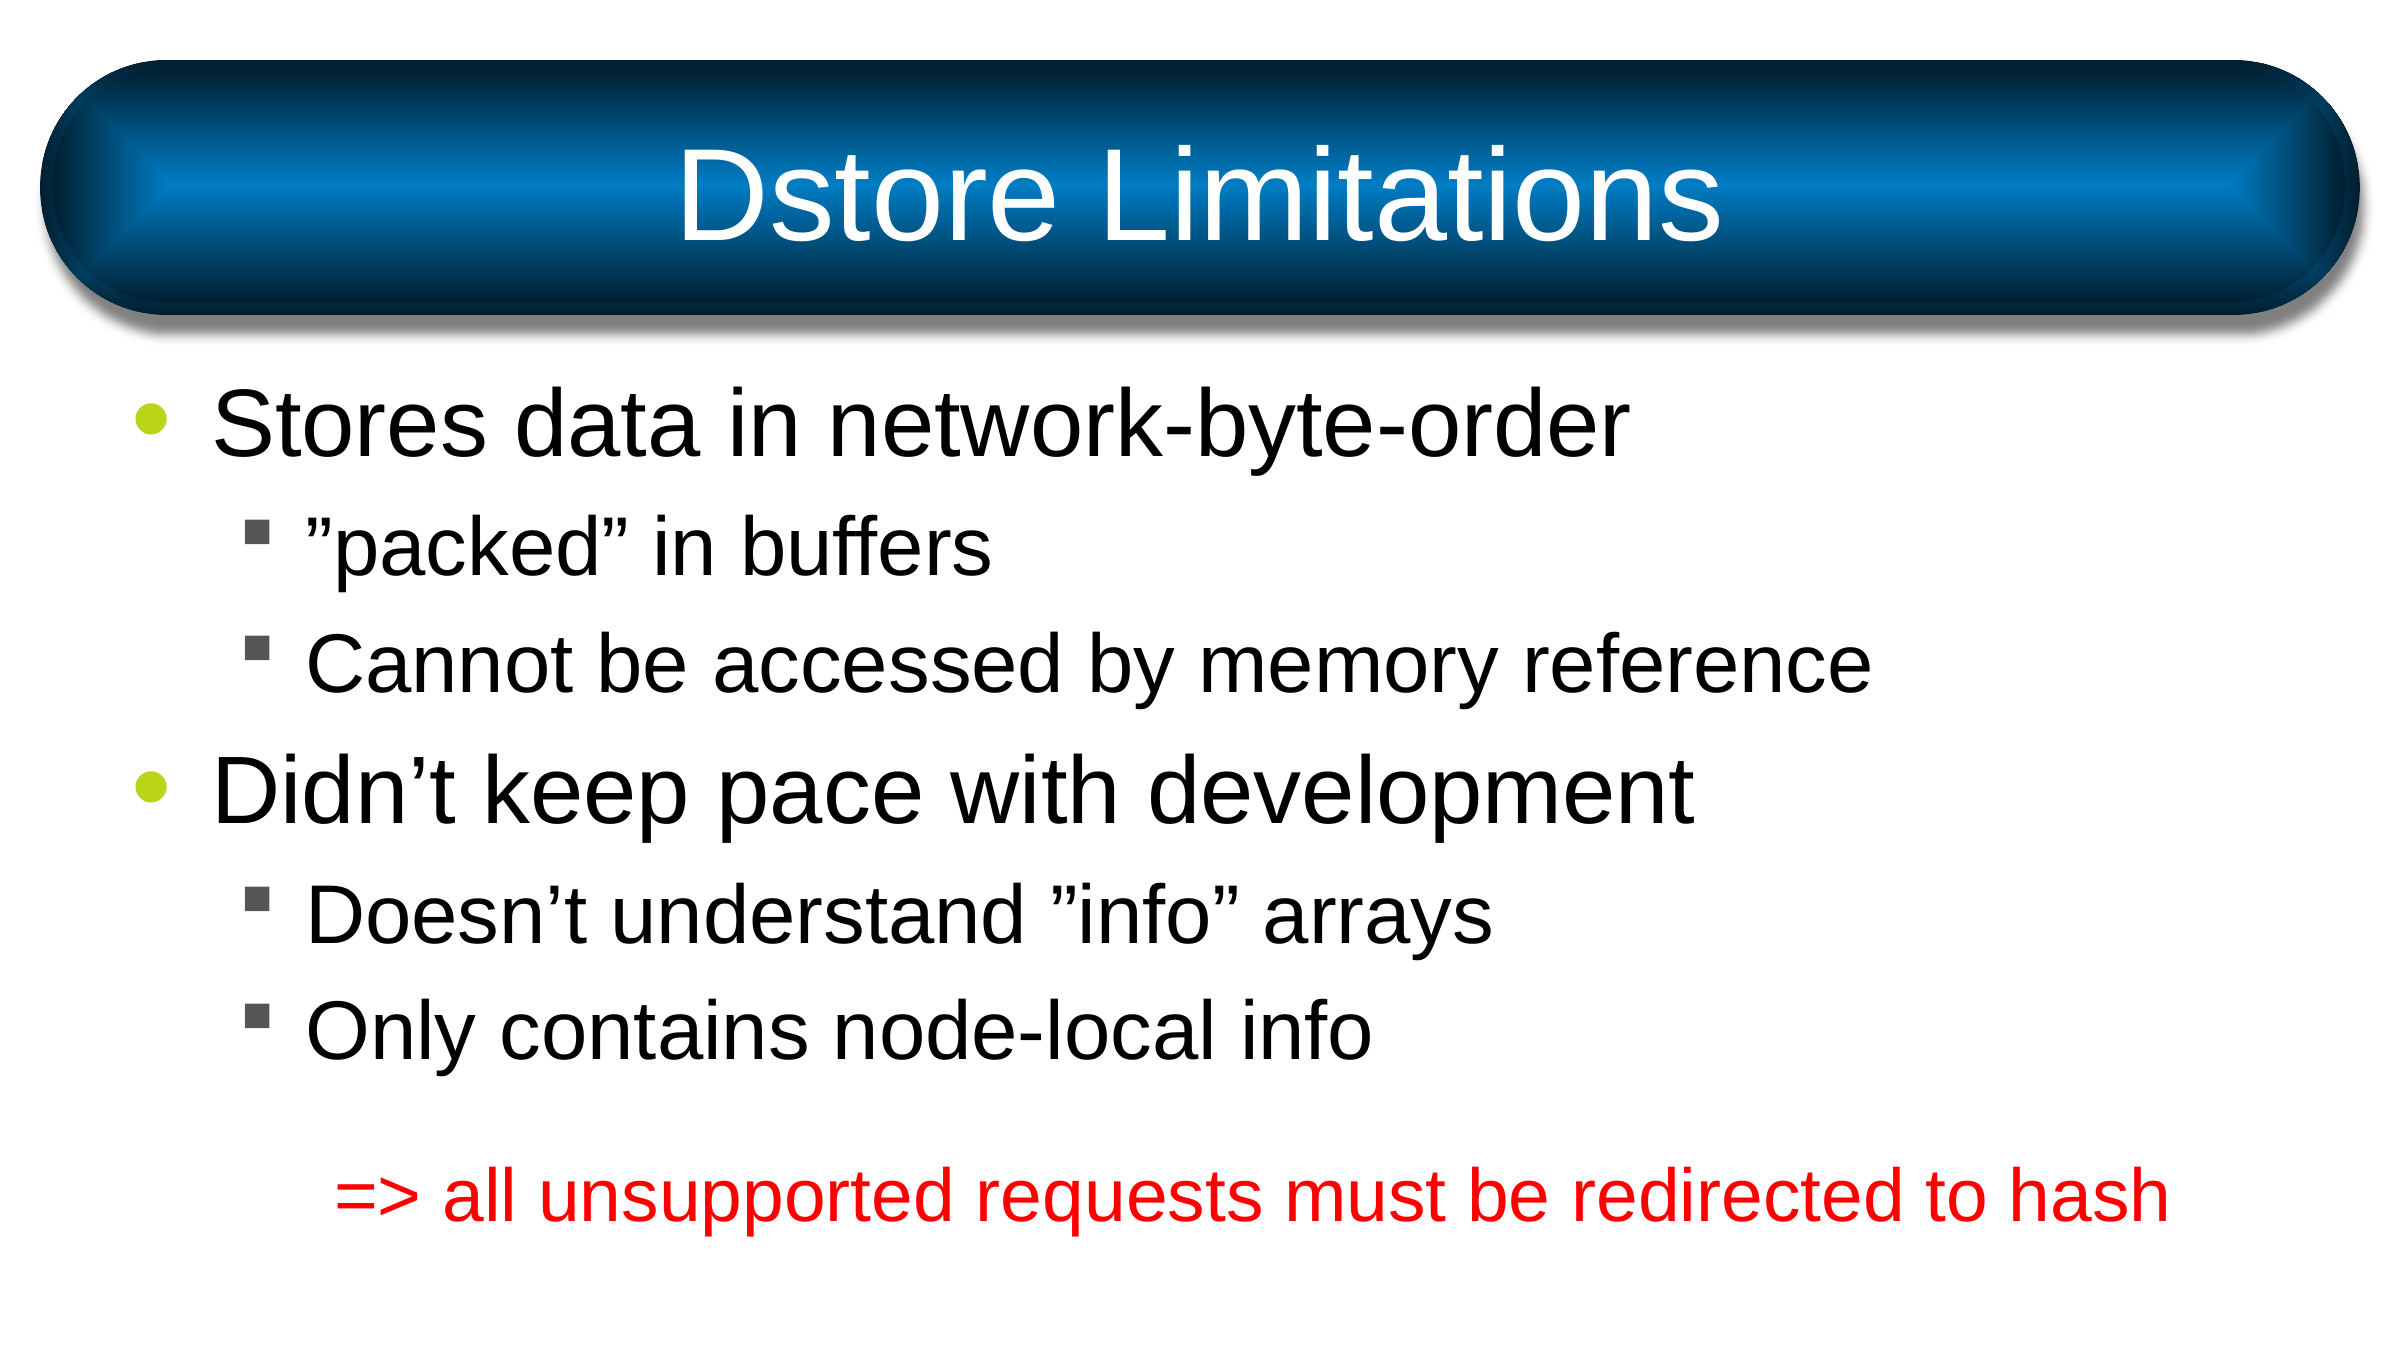

# Dstore Limitations
Stores data in network-byte-order
”packed” in buffers
Cannot be accessed by memory reference
Didn’t keep pace with development
Doesn’t understand ”info” arrays
Only contains node-local info
=> all unsupported requests must be redirected to hash